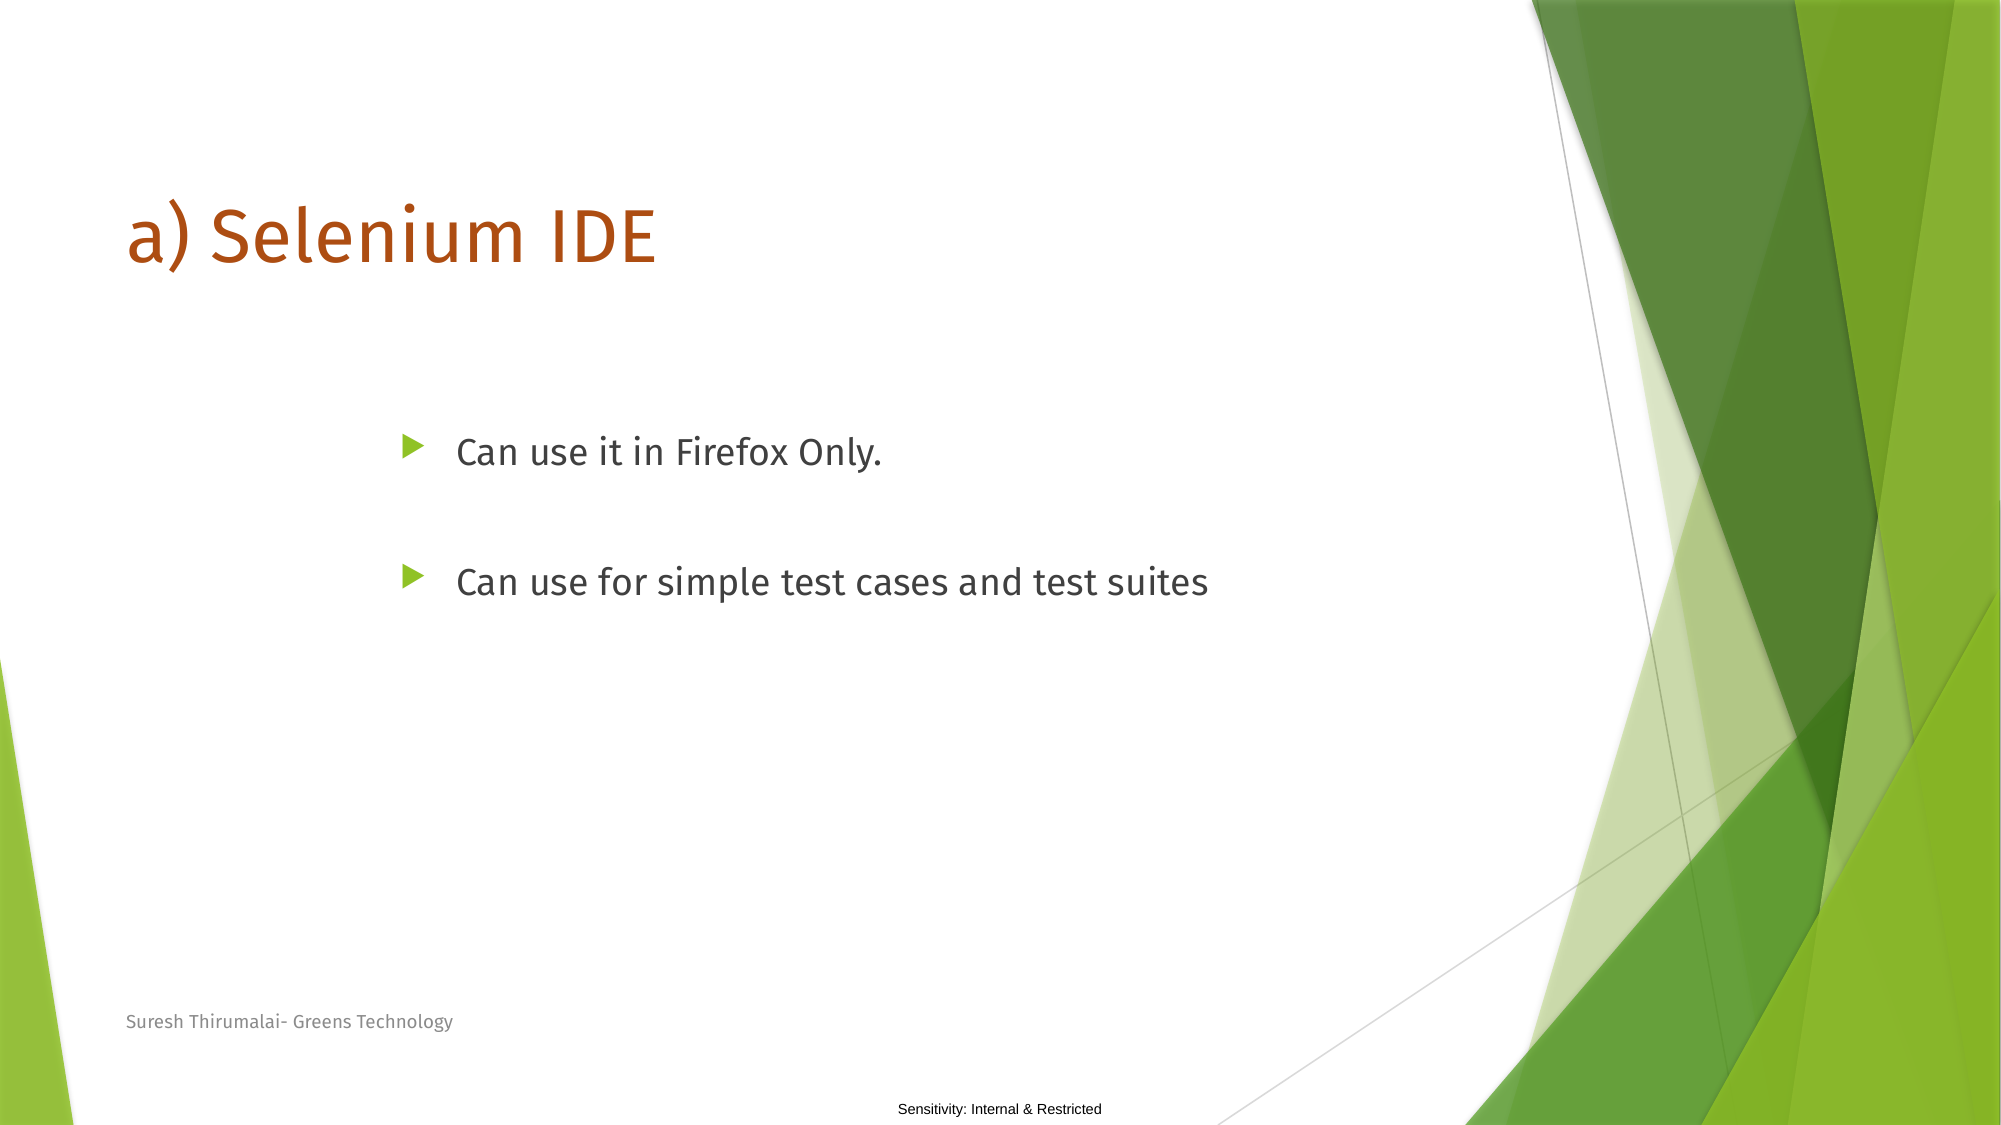

# a) Selenium IDE

Can use it in Firefox Only.

Can use for simple test cases and test suites

Suresh Thirumalai- Greens Technology